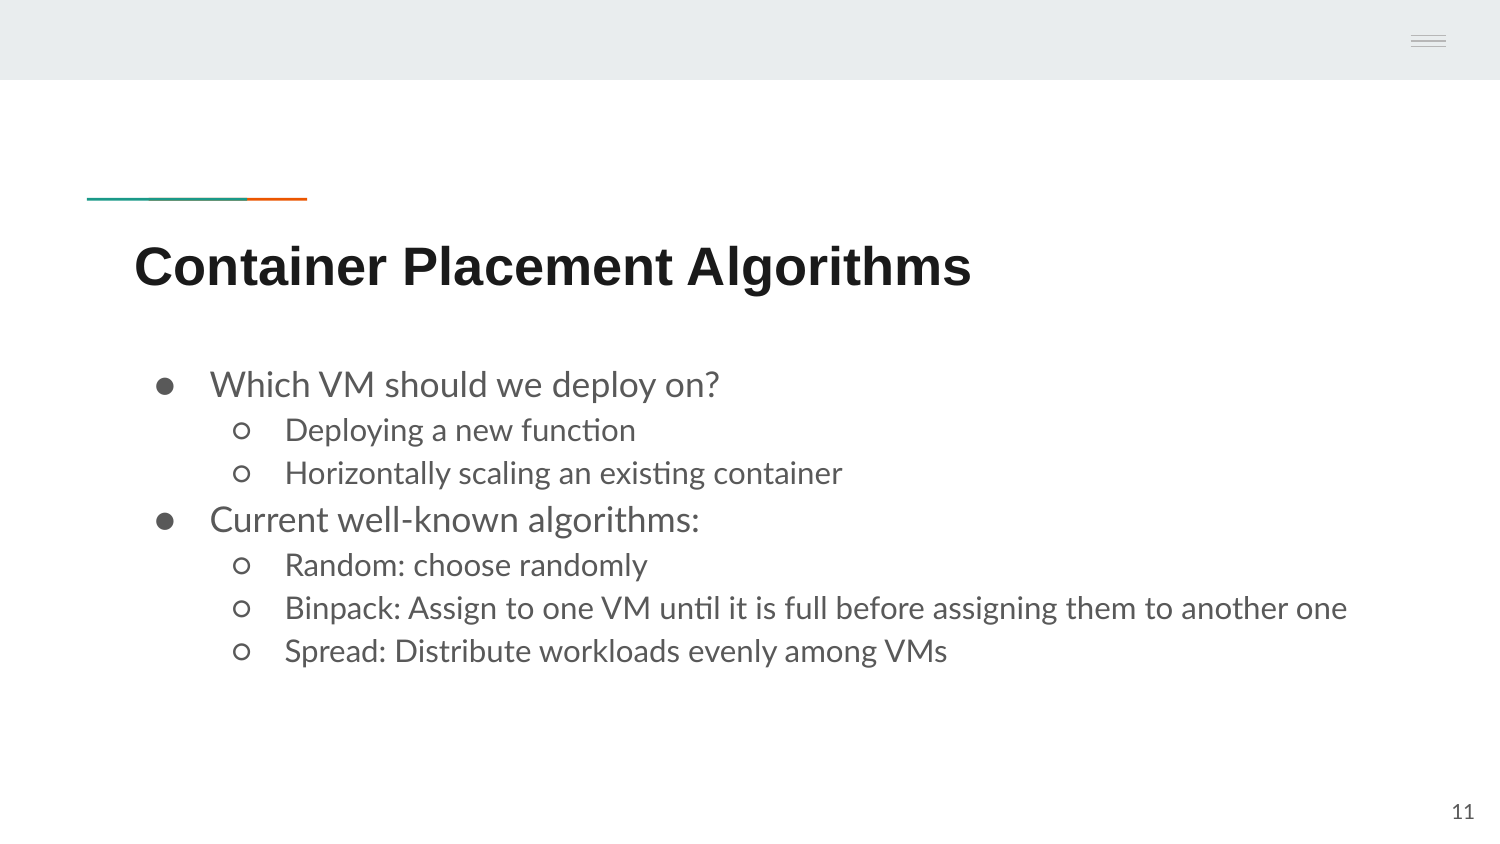

# Container Placement Algorithms
Which VM should we deploy on?
Deploying a new function
Horizontally scaling an existing container
Current well-known algorithms:
Random: choose randomly
Binpack: Assign to one VM until it is full before assigning them to another one
Spread: Distribute workloads evenly among VMs
11